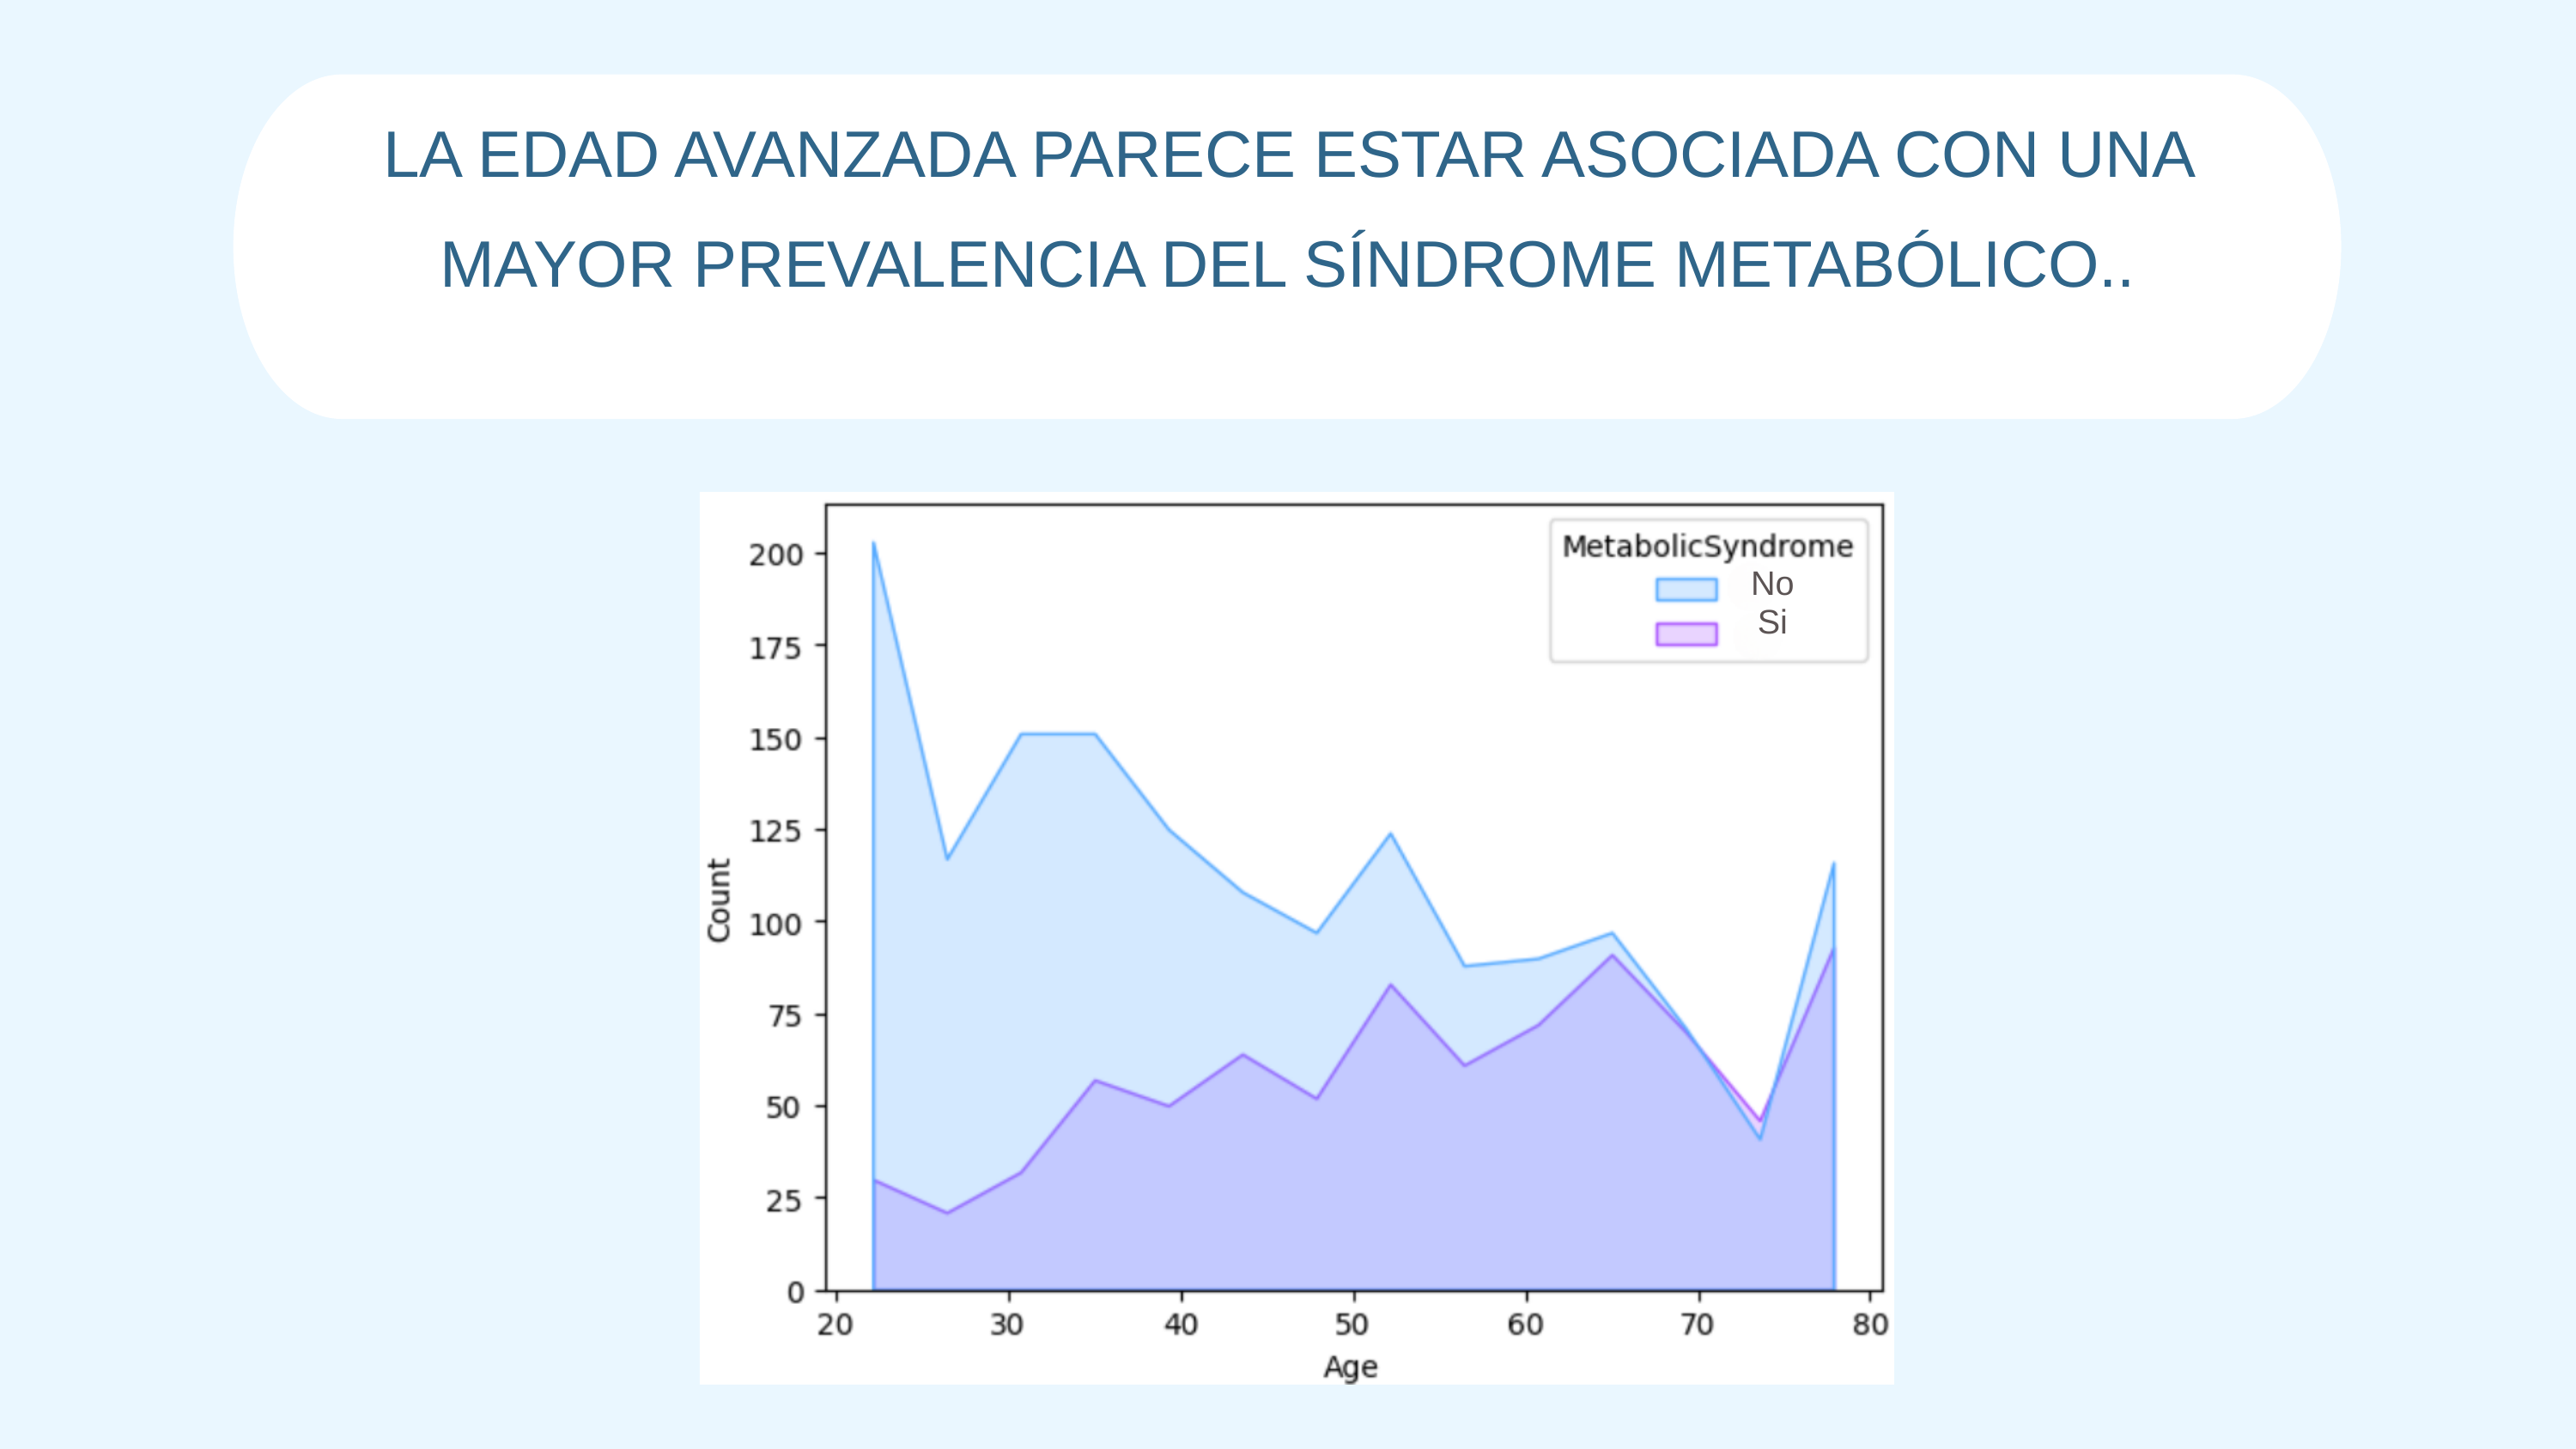

LA EDAD AVANZADA PARECE ESTAR ASOCIADA CON UNA MAYOR PREVALENCIA DEL SÍNDROME METABÓLICO..

No
Si